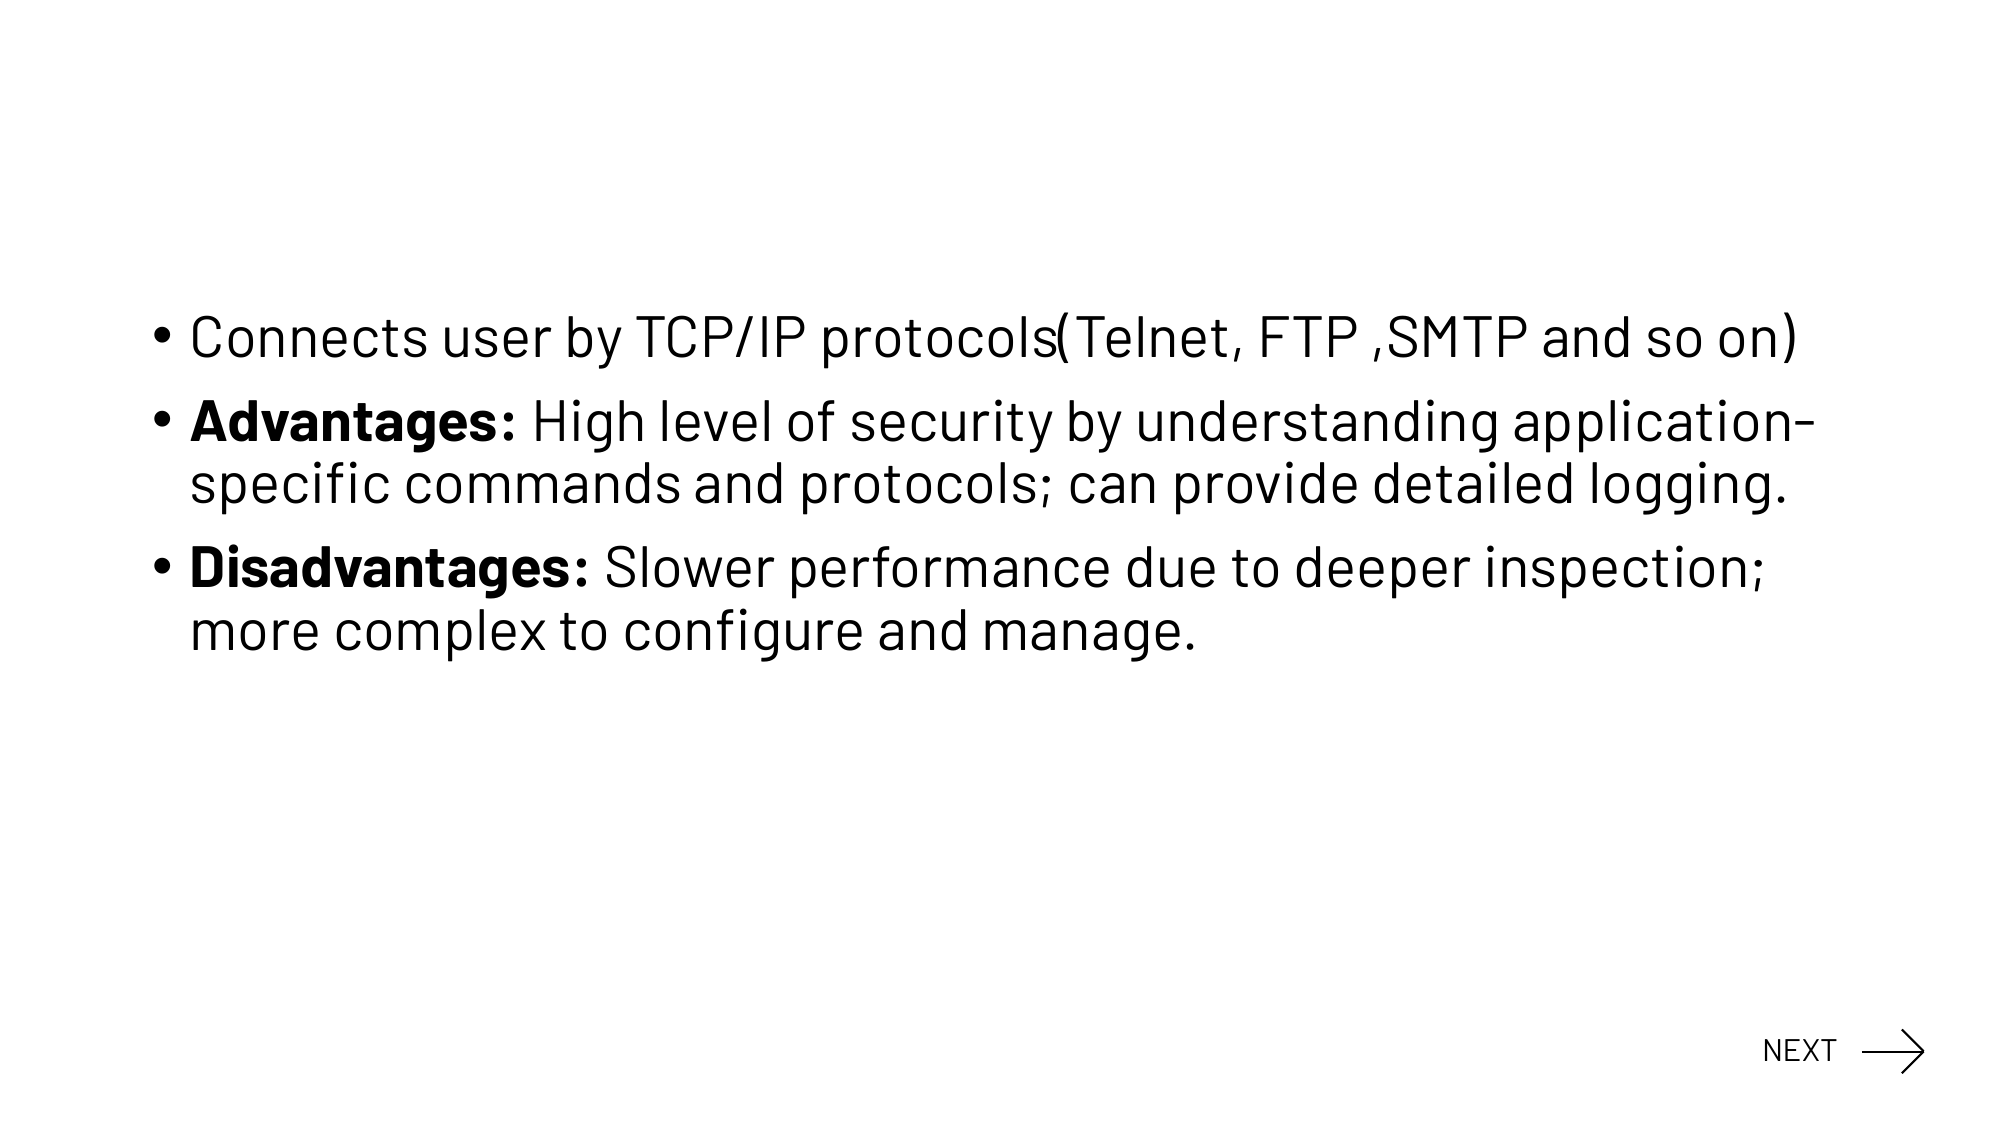

Connects user by TCP/IP protocols(Telnet, FTP ,SMTP and so on)
Advantages: High level of security by understanding application-specific commands and protocols; can provide detailed logging.
Disadvantages: Slower performance due to deeper inspection; more complex to configure and manage.